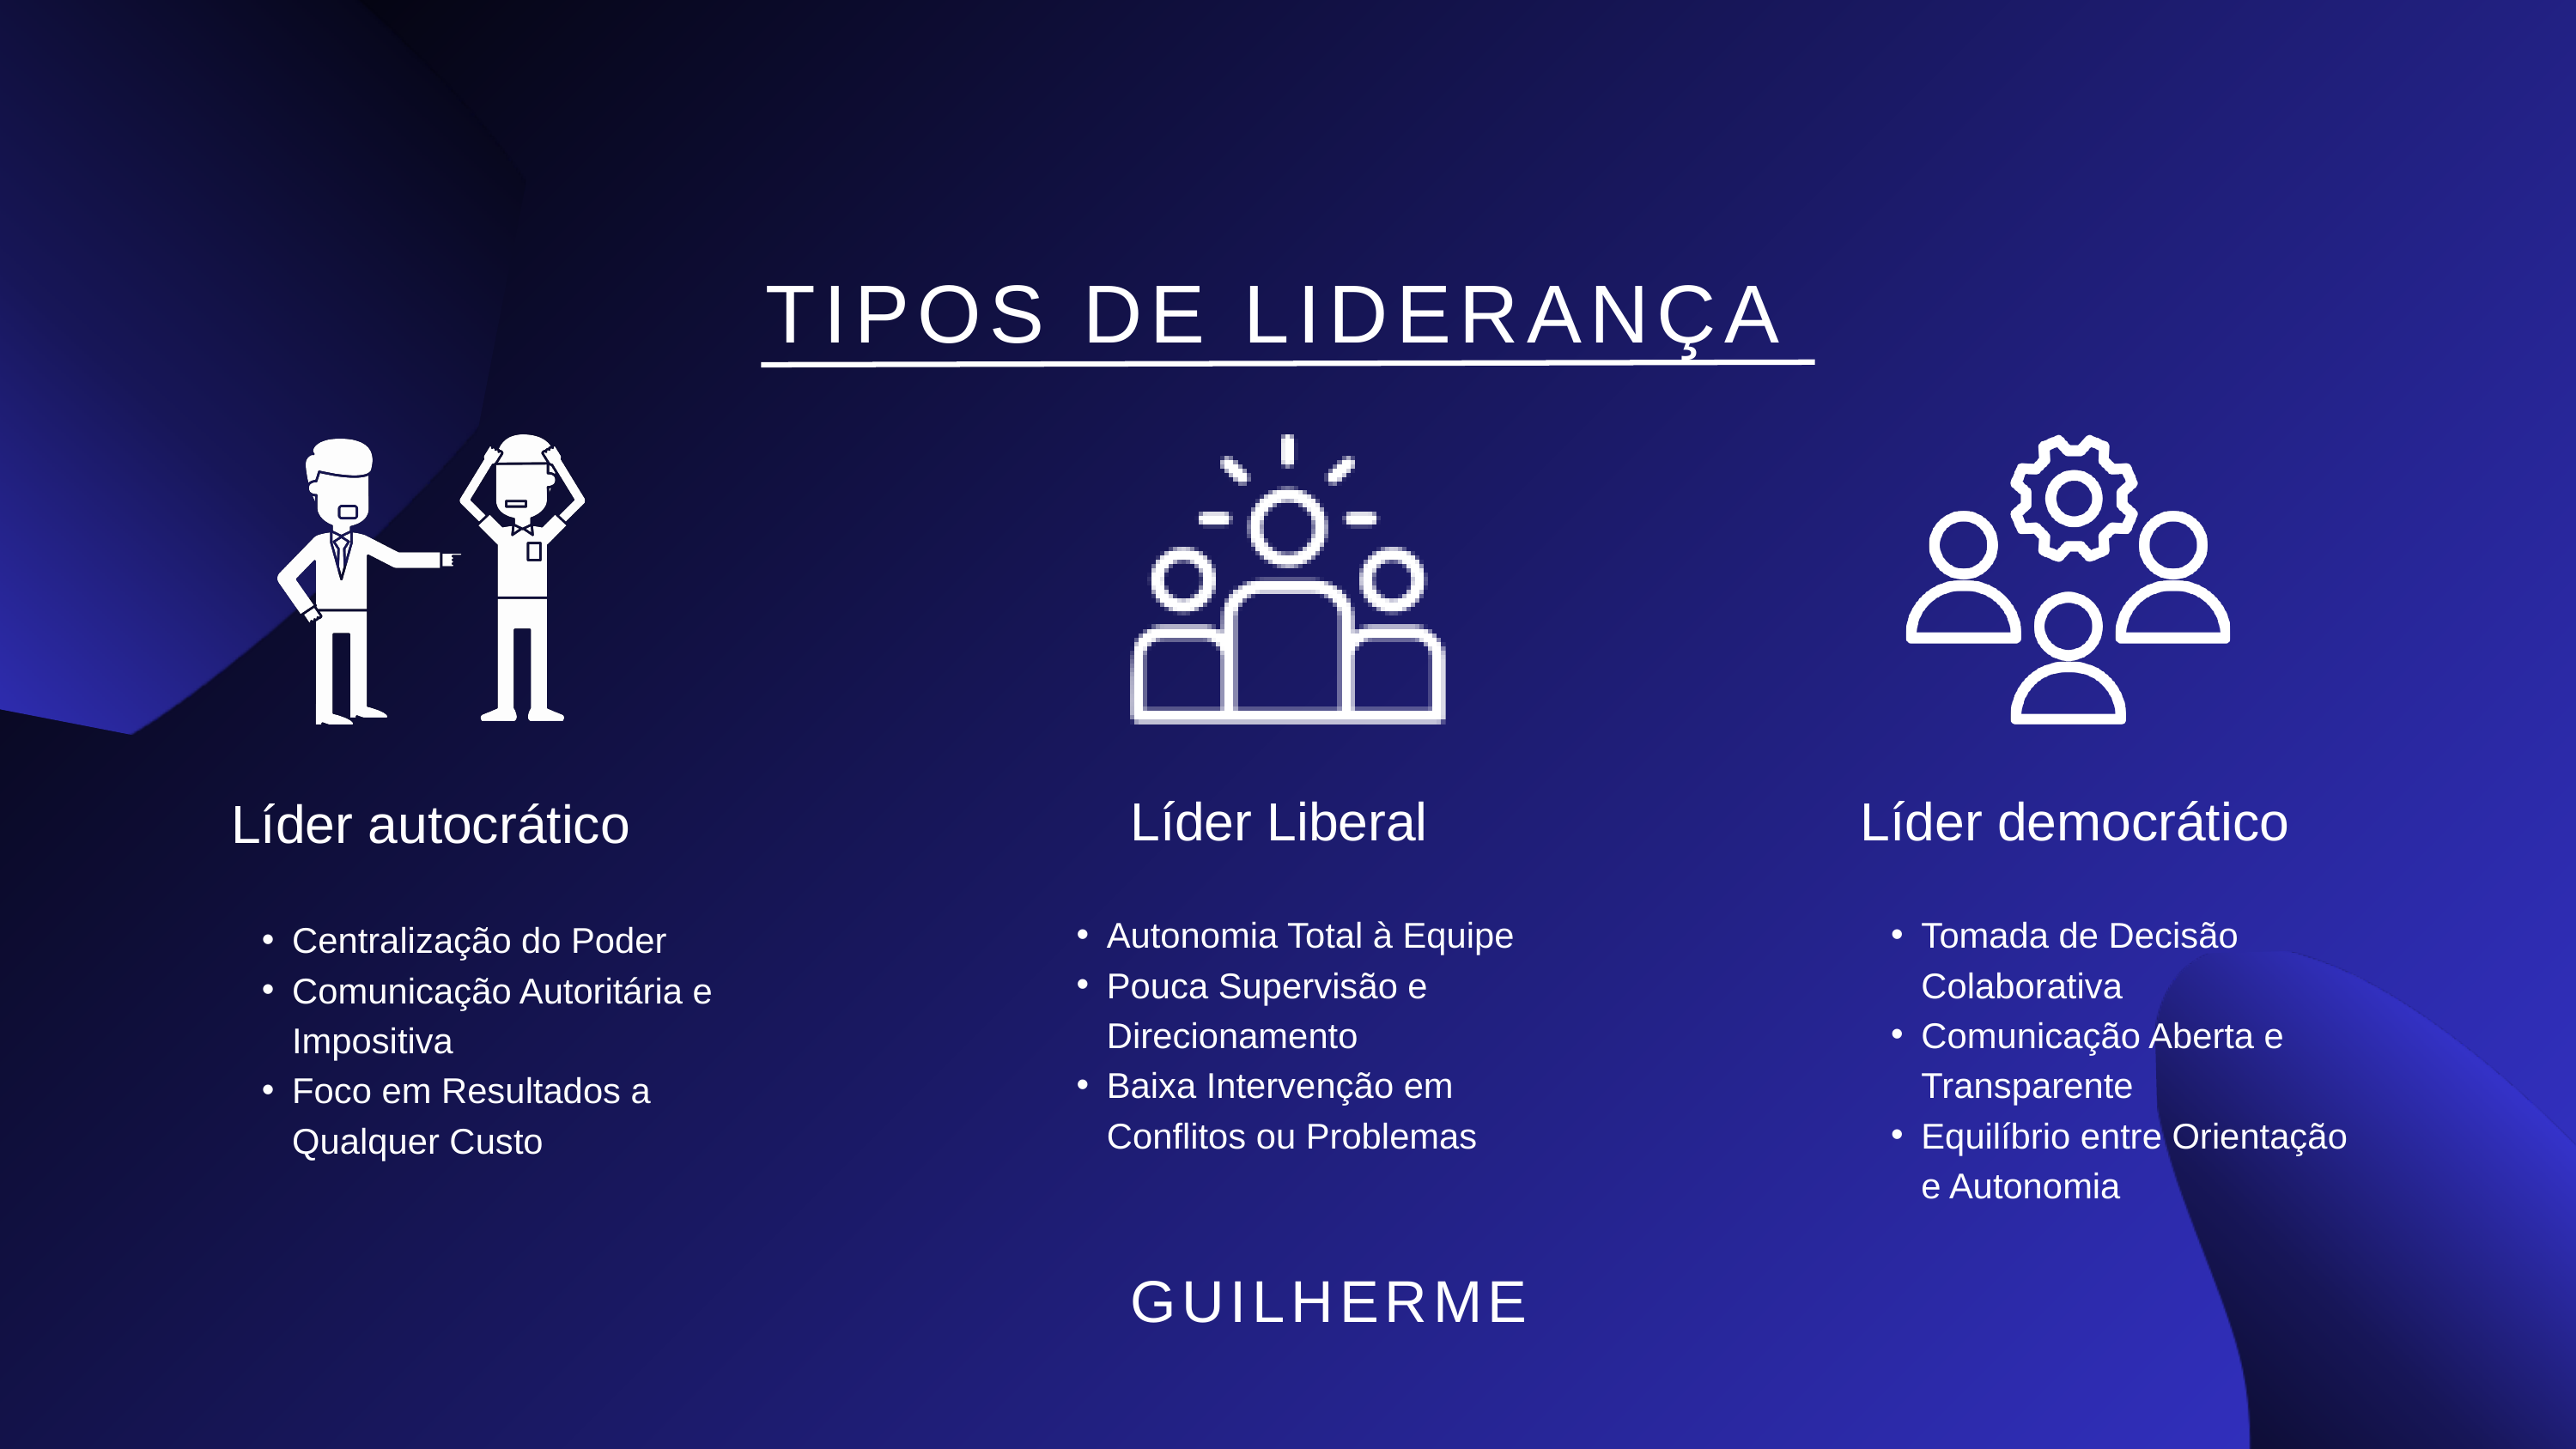

TIPOS DE LIDERANÇA

Líder Liberal
Líder democrático
Líder autocrático
Autonomia Total à Equipe
Pouca Supervisão e Direcionamento
Baixa Intervenção em Conflitos ou Problemas
Tomada de Decisão Colaborativa
Comunicação Aberta e Transparente
Equilíbrio entre Orientação e Autonomia
Centralização do Poder
Comunicação Autoritária e Impositiva
Foco em Resultados a Qualquer Custo

GUILHERME